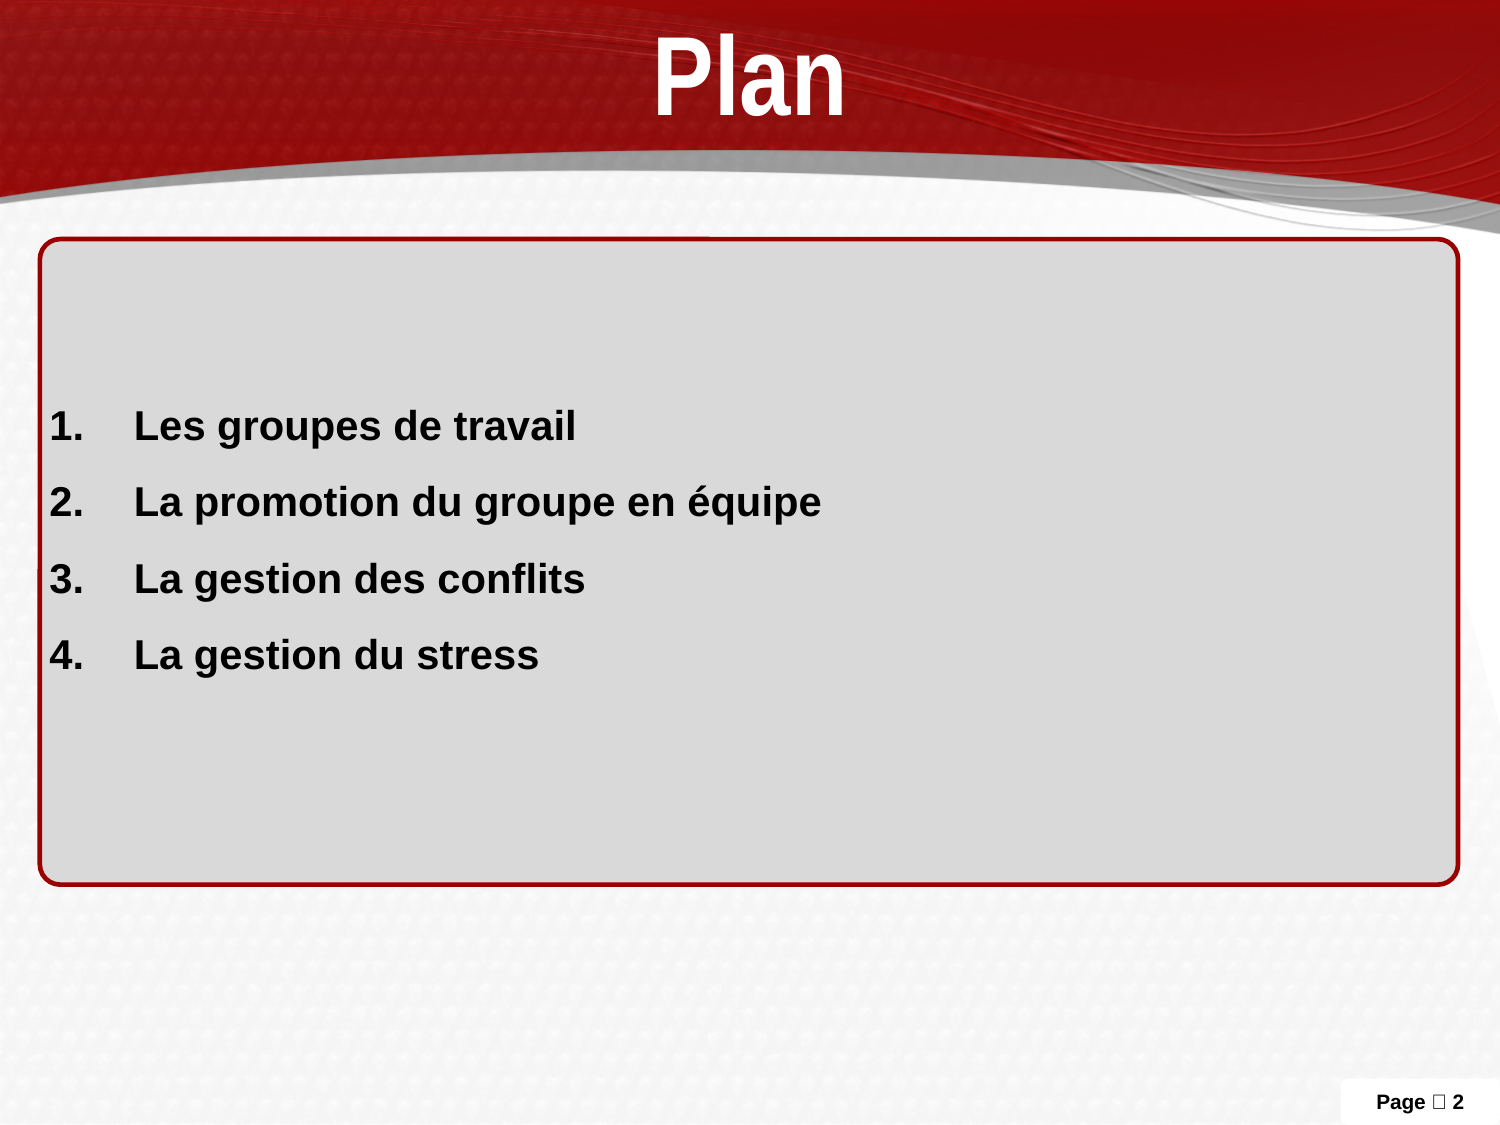

# Plan
Les groupes de travail
La promotion du groupe en équipe
La gestion des conflits
La gestion du stress